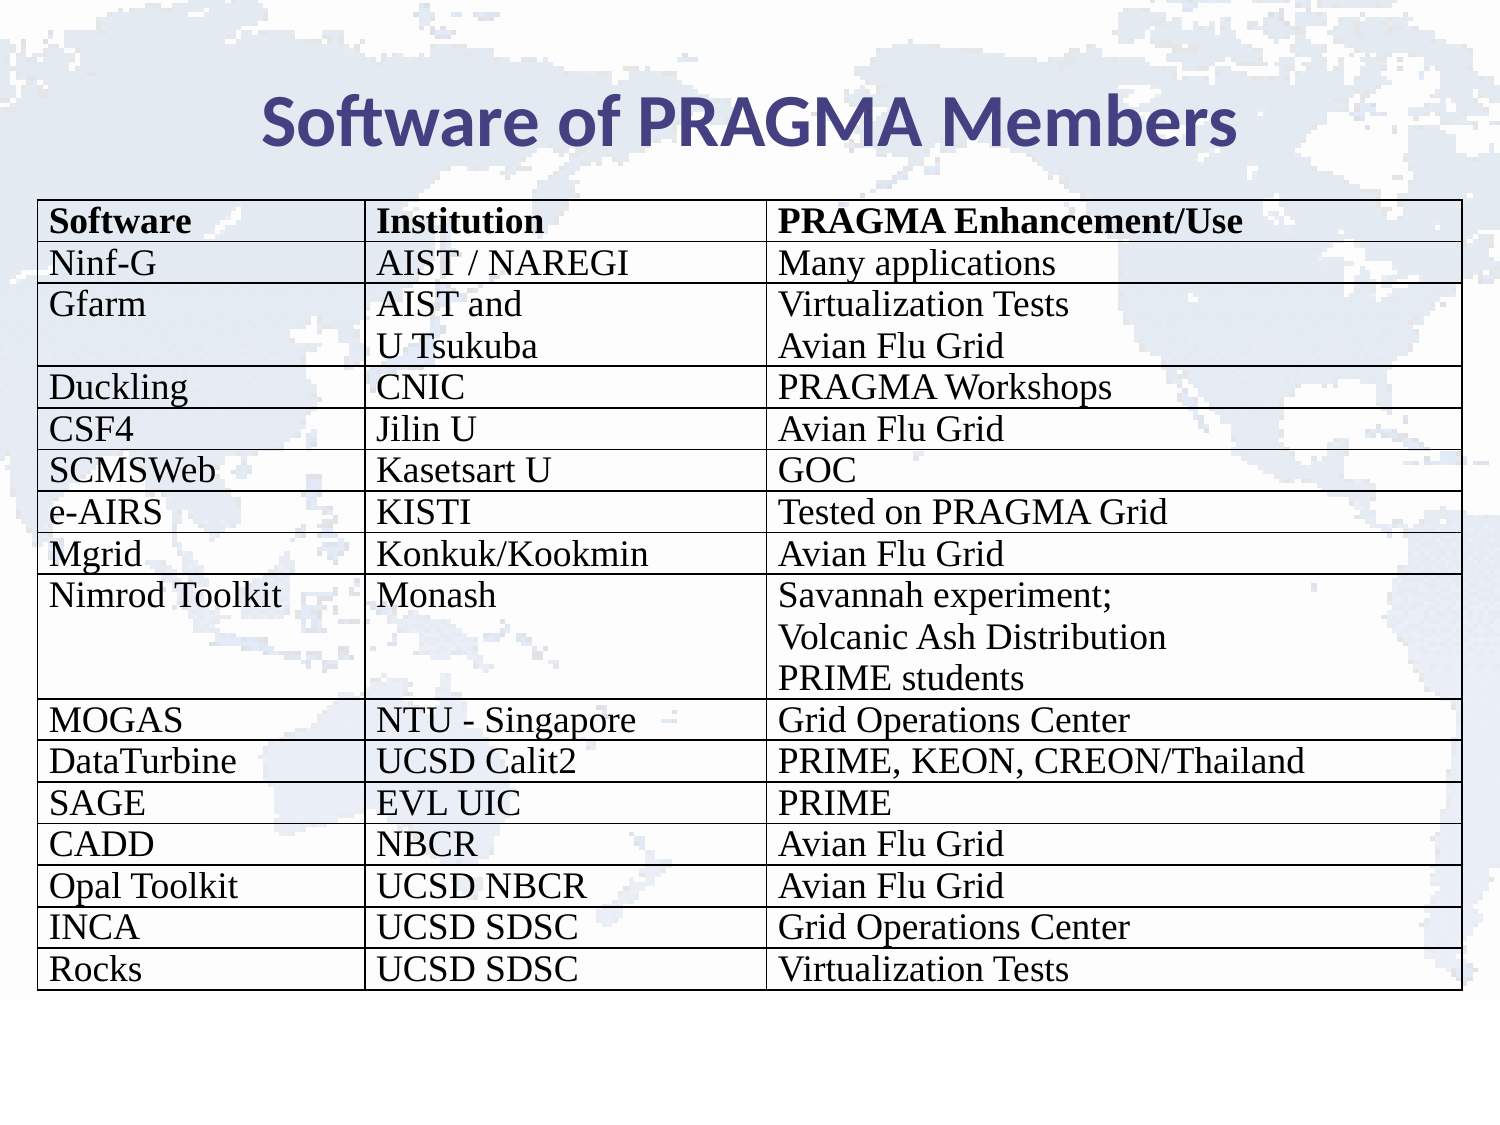

# Software of PRAGMA Members
| Software | Institution | PRAGMA Enhancement/Use |
| --- | --- | --- |
| Ninf-G | AIST / NAREGI | Many applications |
| Gfarm | AIST and U Tsukuba | Virtualization Tests Avian Flu Grid |
| Duckling | CNIC | PRAGMA Workshops |
| CSF4 | Jilin U | Avian Flu Grid |
| SCMSWeb | Kasetsart U | GOC |
| e-AIRS | KISTI | Tested on PRAGMA Grid |
| Mgrid | Konkuk/Kookmin | Avian Flu Grid |
| Nimrod Toolkit | Monash | Savannah experiment; Volcanic Ash Distribution PRIME students |
| MOGAS | NTU - Singapore | Grid Operations Center |
| DataTurbine | UCSD Calit2 | PRIME, KEON, CREON/Thailand |
| SAGE | EVL UIC | PRIME |
| CADD | NBCR | Avian Flu Grid |
| Opal Toolkit | UCSD NBCR | Avian Flu Grid |
| INCA | UCSD SDSC | Grid Operations Center |
| Rocks | UCSD SDSC | Virtualization Tests |